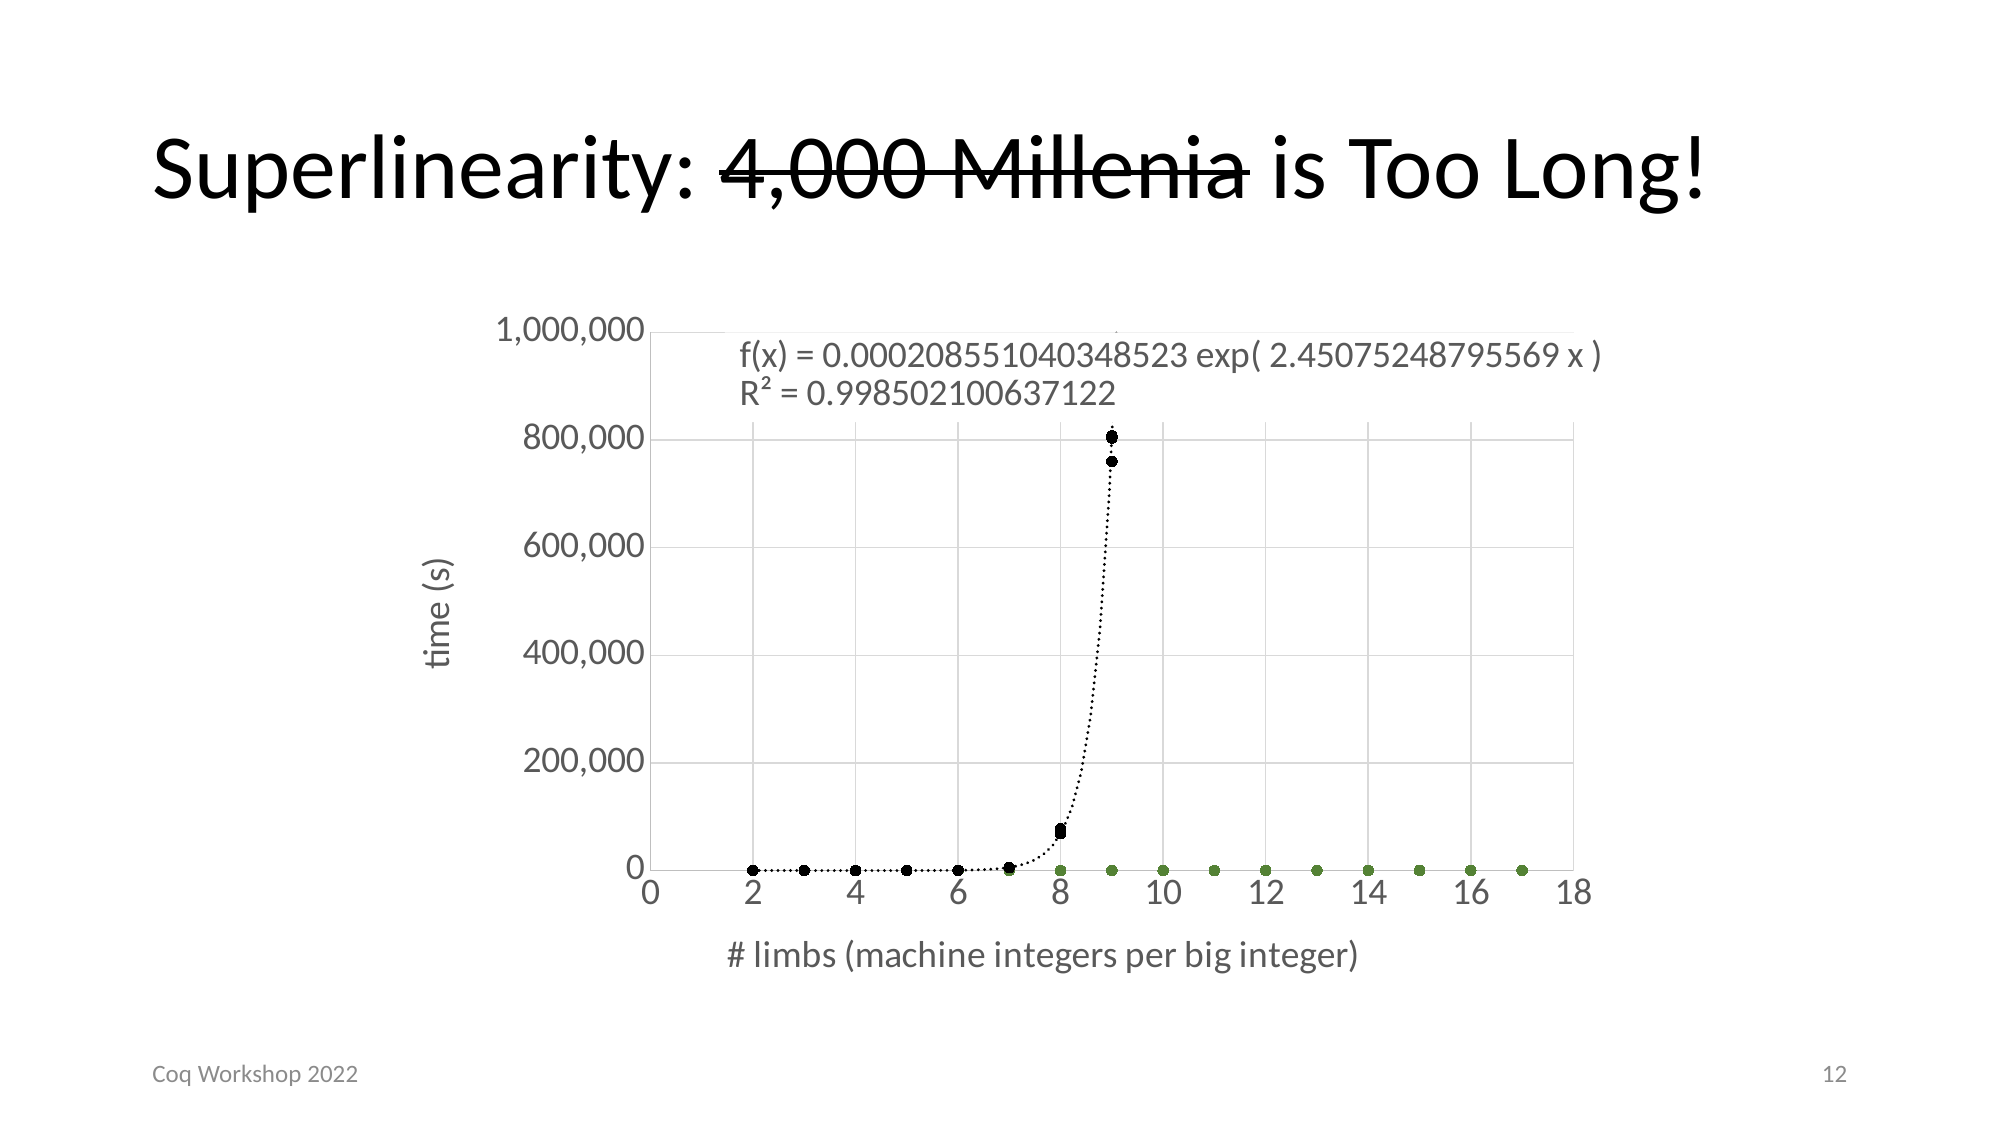

# Superlinearity: 4,000 Millenia is Too Long!

### Chart

| Category | user small | user large | after fixed user |
|---|---|---|---|
Coq Workshop 2022
12